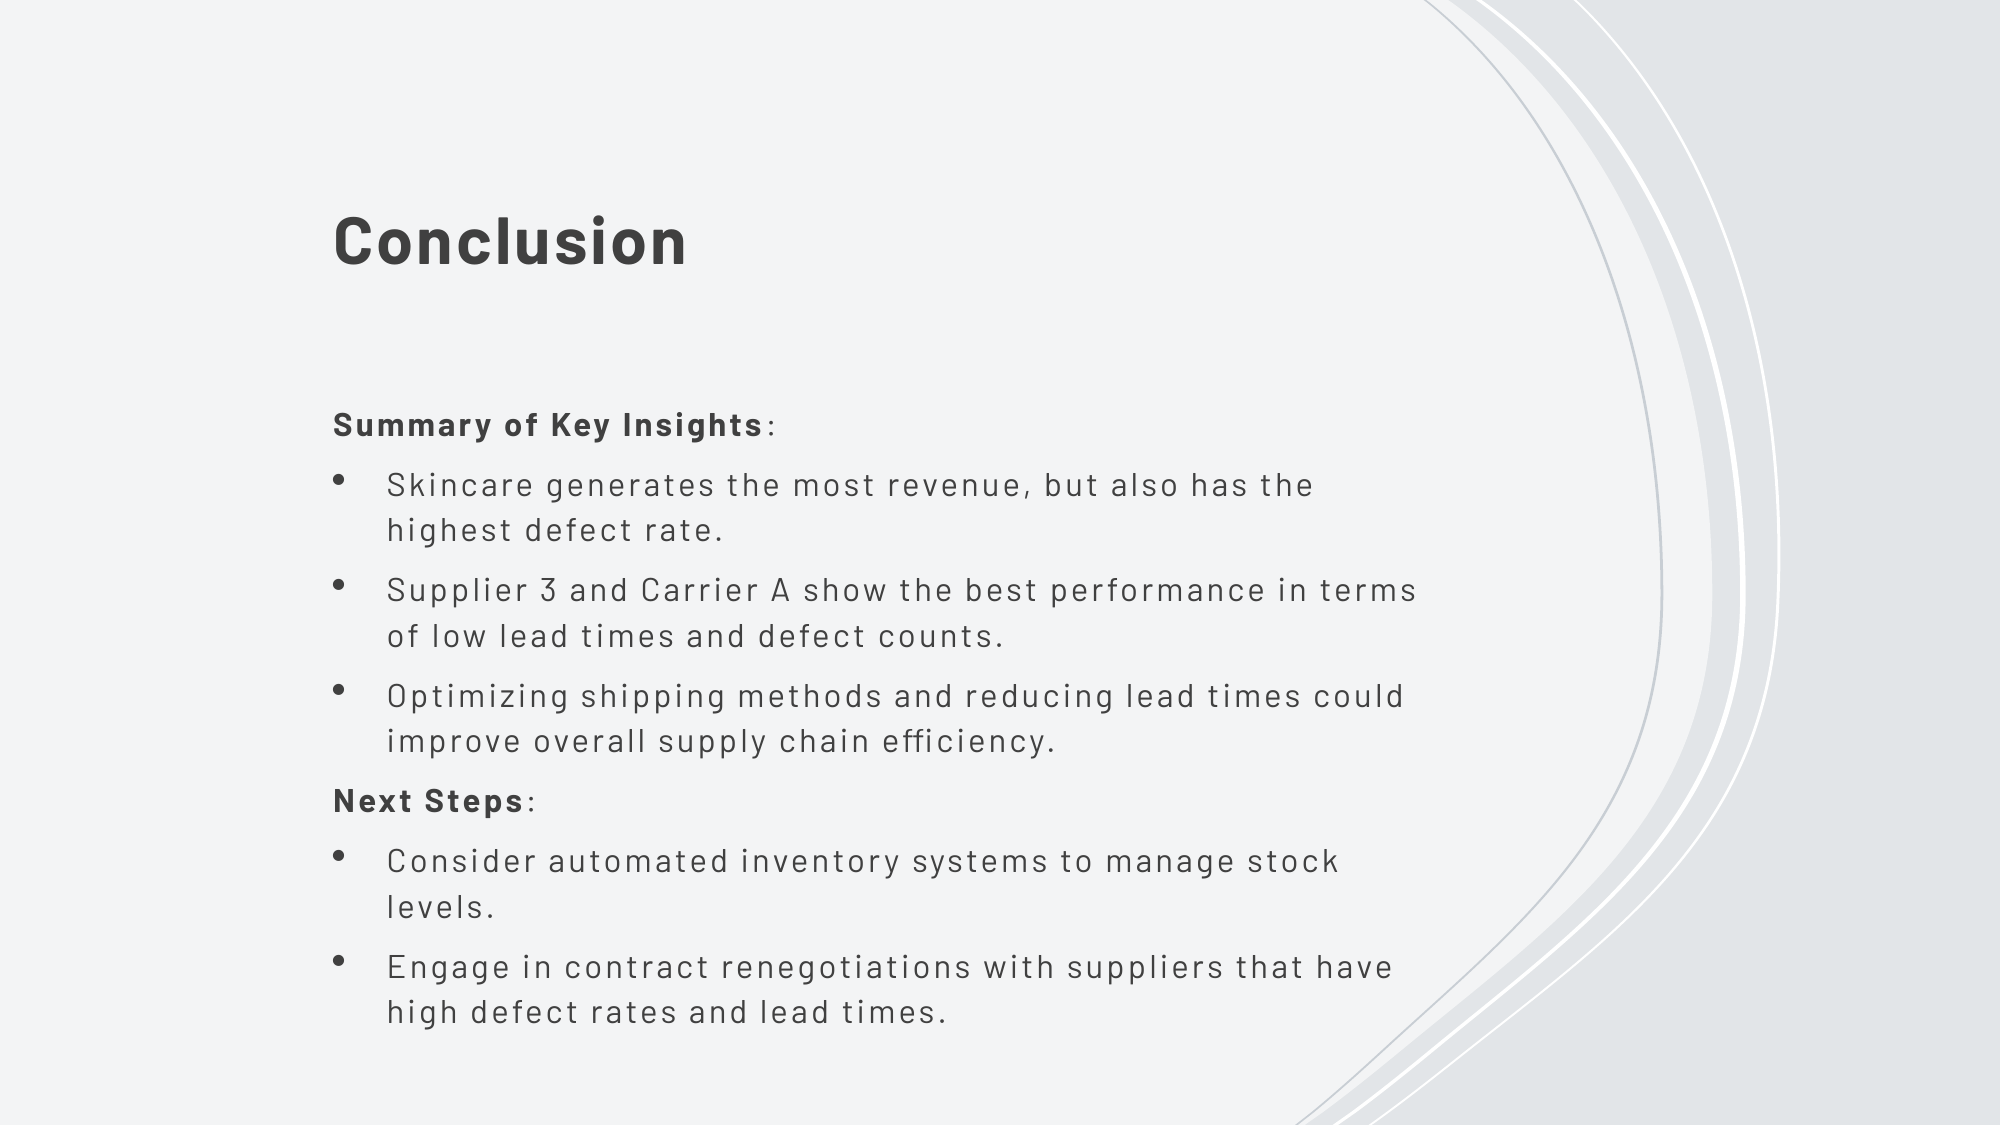

# Conclusion
Summary of Key Insights:
Skincare generates the most revenue, but also has the highest defect rate.
Supplier 3 and Carrier A show the best performance in terms of low lead times and defect counts.
Optimizing shipping methods and reducing lead times could improve overall supply chain efficiency.
Next Steps:
Consider automated inventory systems to manage stock levels.
Engage in contract renegotiations with suppliers that have high defect rates and lead times.